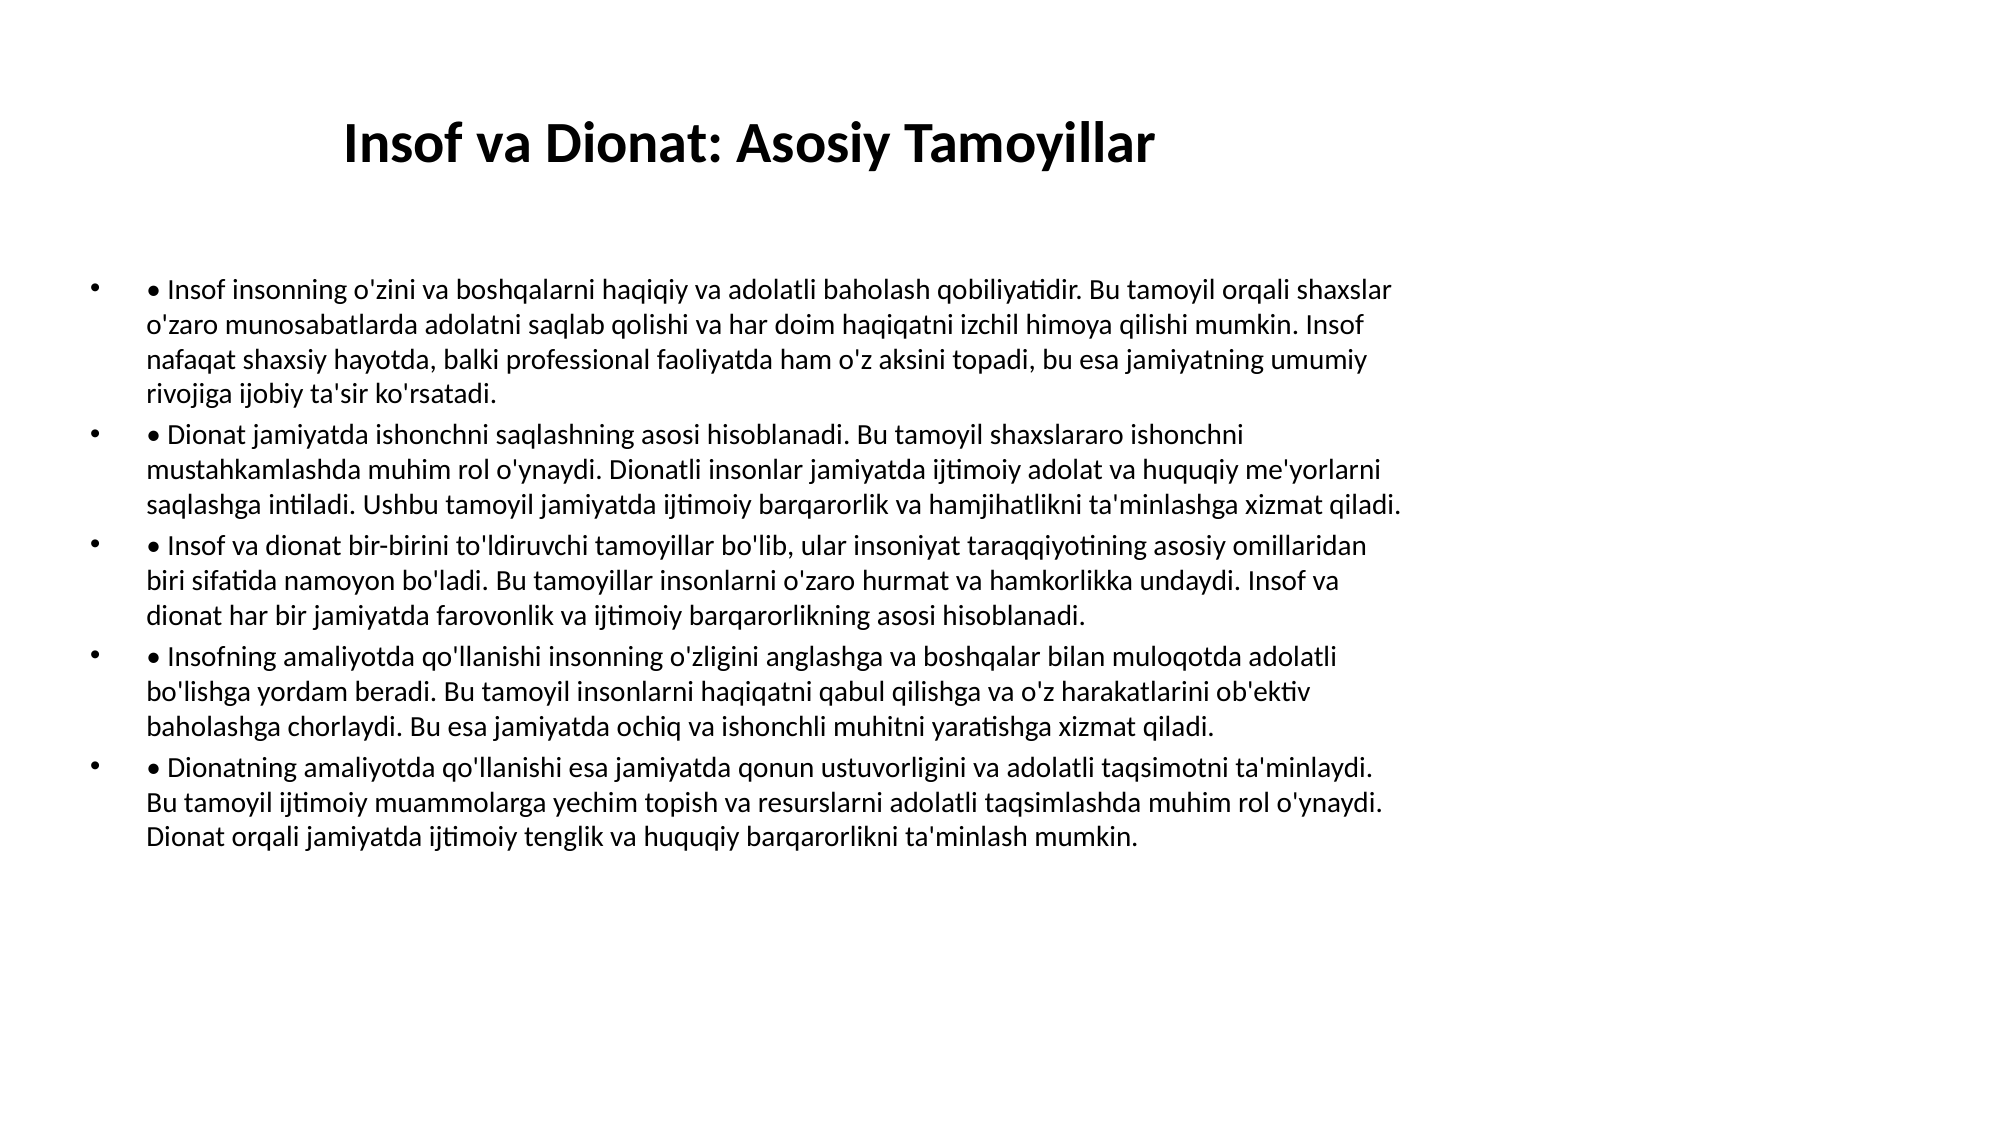

# Insof va Dionat: Asosiy Tamoyillar
• Insof insonning o'zini va boshqalarni haqiqiy va adolatli baholash qobiliyatidir. Bu tamoyil orqali shaxslar o'zaro munosabatlarda adolatni saqlab qolishi va har doim haqiqatni izchil himoya qilishi mumkin. Insof nafaqat shaxsiy hayotda, balki professional faoliyatda ham o'z aksini topadi, bu esa jamiyatning umumiy rivojiga ijobiy ta'sir ko'rsatadi.
• Dionat jamiyatda ishonchni saqlashning asosi hisoblanadi. Bu tamoyil shaxslararo ishonchni mustahkamlashda muhim rol o'ynaydi. Dionatli insonlar jamiyatda ijtimoiy adolat va huquqiy me'yorlarni saqlashga intiladi. Ushbu tamoyil jamiyatda ijtimoiy barqarorlik va hamjihatlikni ta'minlashga xizmat qiladi.
• Insof va dionat bir-birini to'ldiruvchi tamoyillar bo'lib, ular insoniyat taraqqiyotining asosiy omillaridan biri sifatida namoyon bo'ladi. Bu tamoyillar insonlarni o'zaro hurmat va hamkorlikka undaydi. Insof va dionat har bir jamiyatda farovonlik va ijtimoiy barqarorlikning asosi hisoblanadi.
• Insofning amaliyotda qo'llanishi insonning o'zligini anglashga va boshqalar bilan muloqotda adolatli bo'lishga yordam beradi. Bu tamoyil insonlarni haqiqatni qabul qilishga va o'z harakatlarini ob'ektiv baholashga chorlaydi. Bu esa jamiyatda ochiq va ishonchli muhitni yaratishga xizmat qiladi.
• Dionatning amaliyotda qo'llanishi esa jamiyatda qonun ustuvorligini va adolatli taqsimotni ta'minlaydi. Bu tamoyil ijtimoiy muammolarga yechim topish va resurslarni adolatli taqsimlashda muhim rol o'ynaydi. Dionat orqali jamiyatda ijtimoiy tenglik va huquqiy barqarorlikni ta'minlash mumkin.